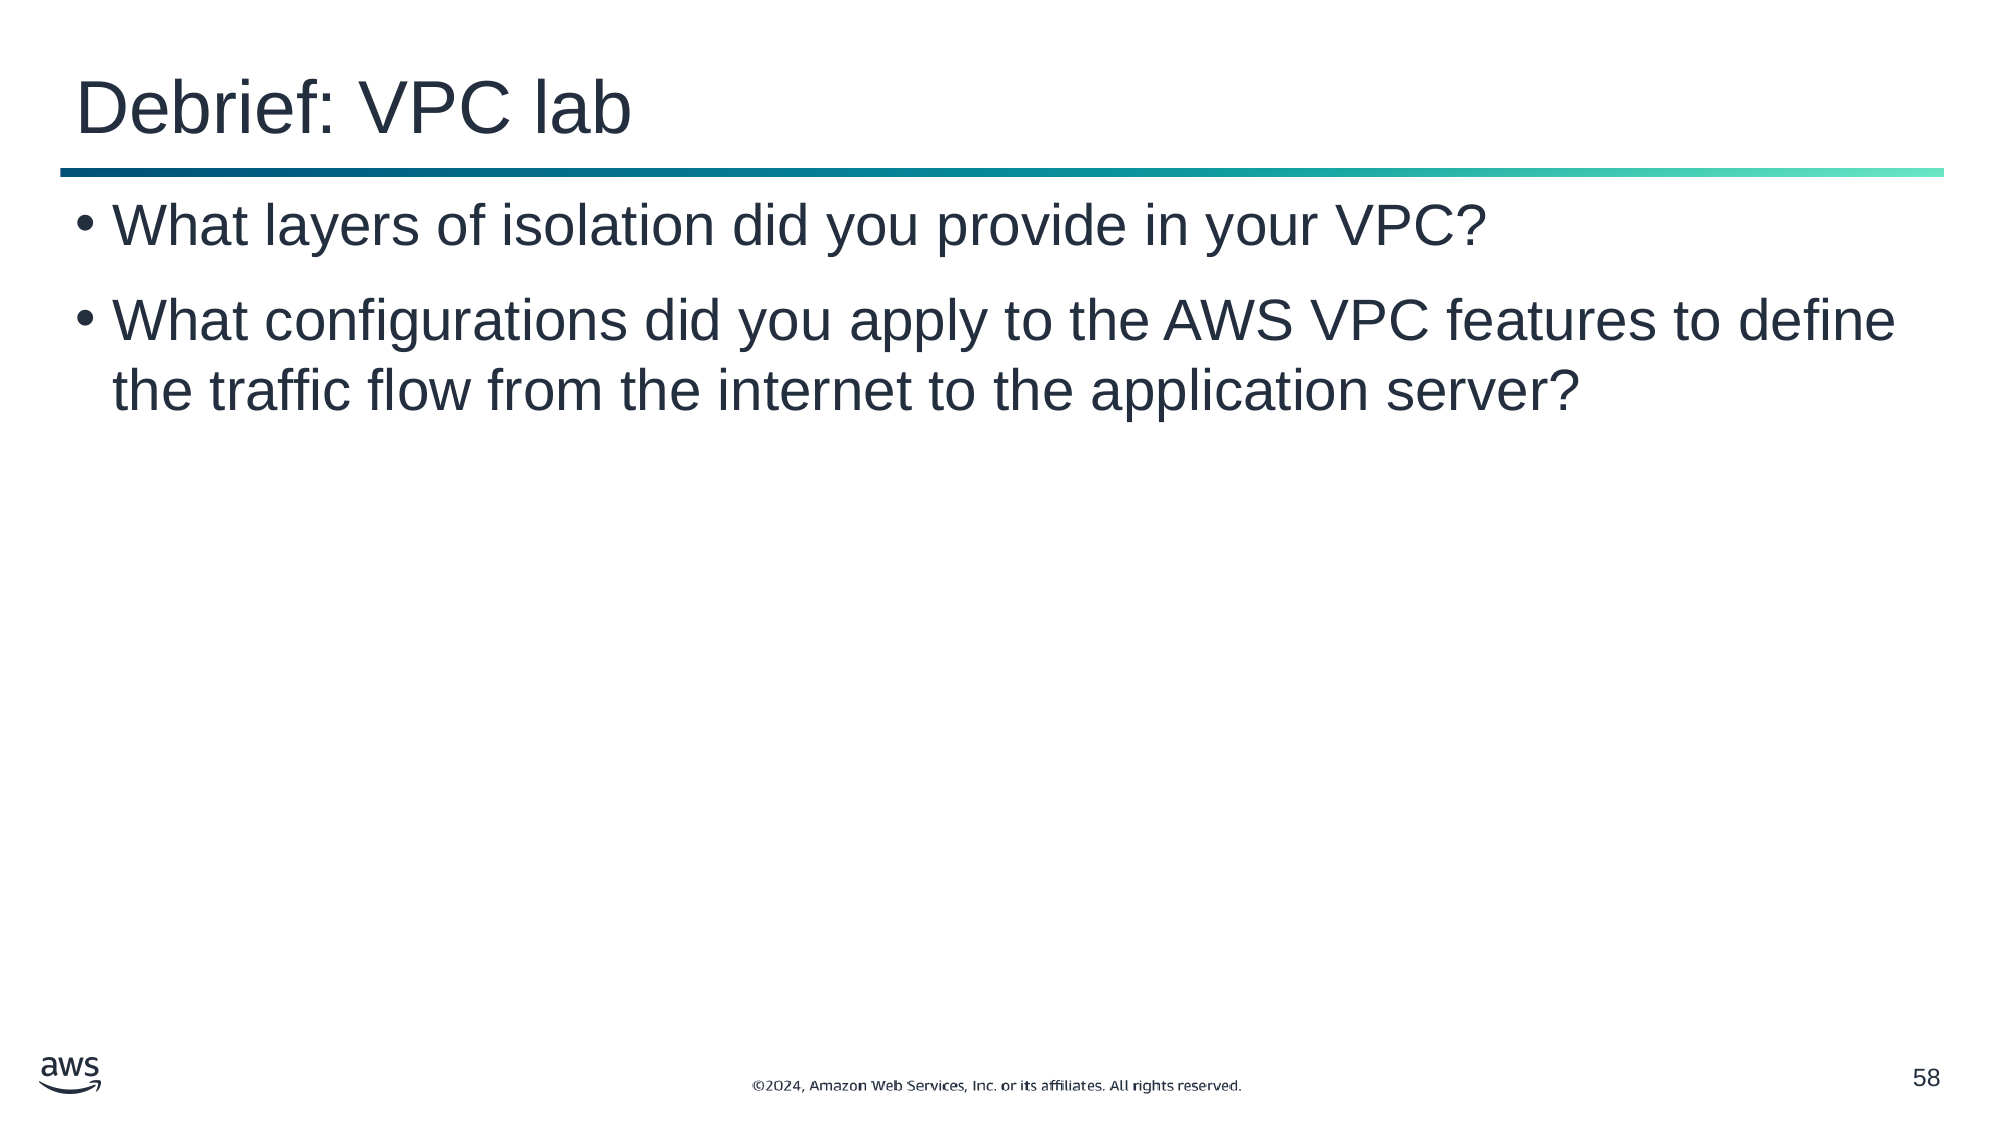

# Debrief: VPC lab
What layers of isolation did you provide in your VPC?
What configurations did you apply to the AWS VPC features to define the traffic flow from the internet to the application server?
58